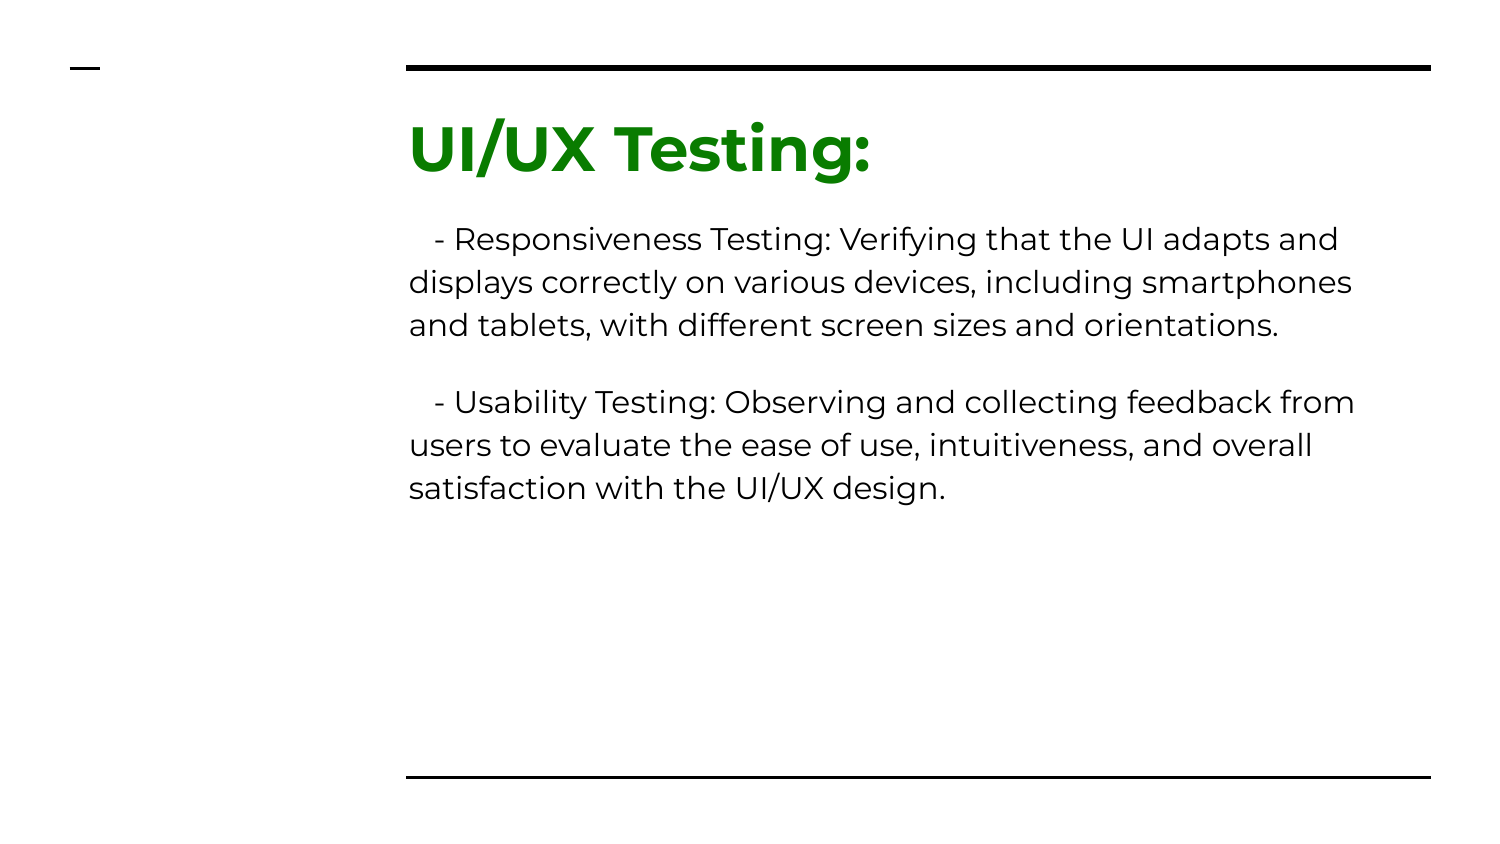

# UI/UX Testing:
   - Responsiveness Testing: Verifying that the UI adapts and displays correctly on various devices, including smartphones and tablets, with different screen sizes and orientations.
   - Usability Testing: Observing and collecting feedback from users to evaluate the ease of use, intuitiveness, and overall satisfaction with the UI/UX design.